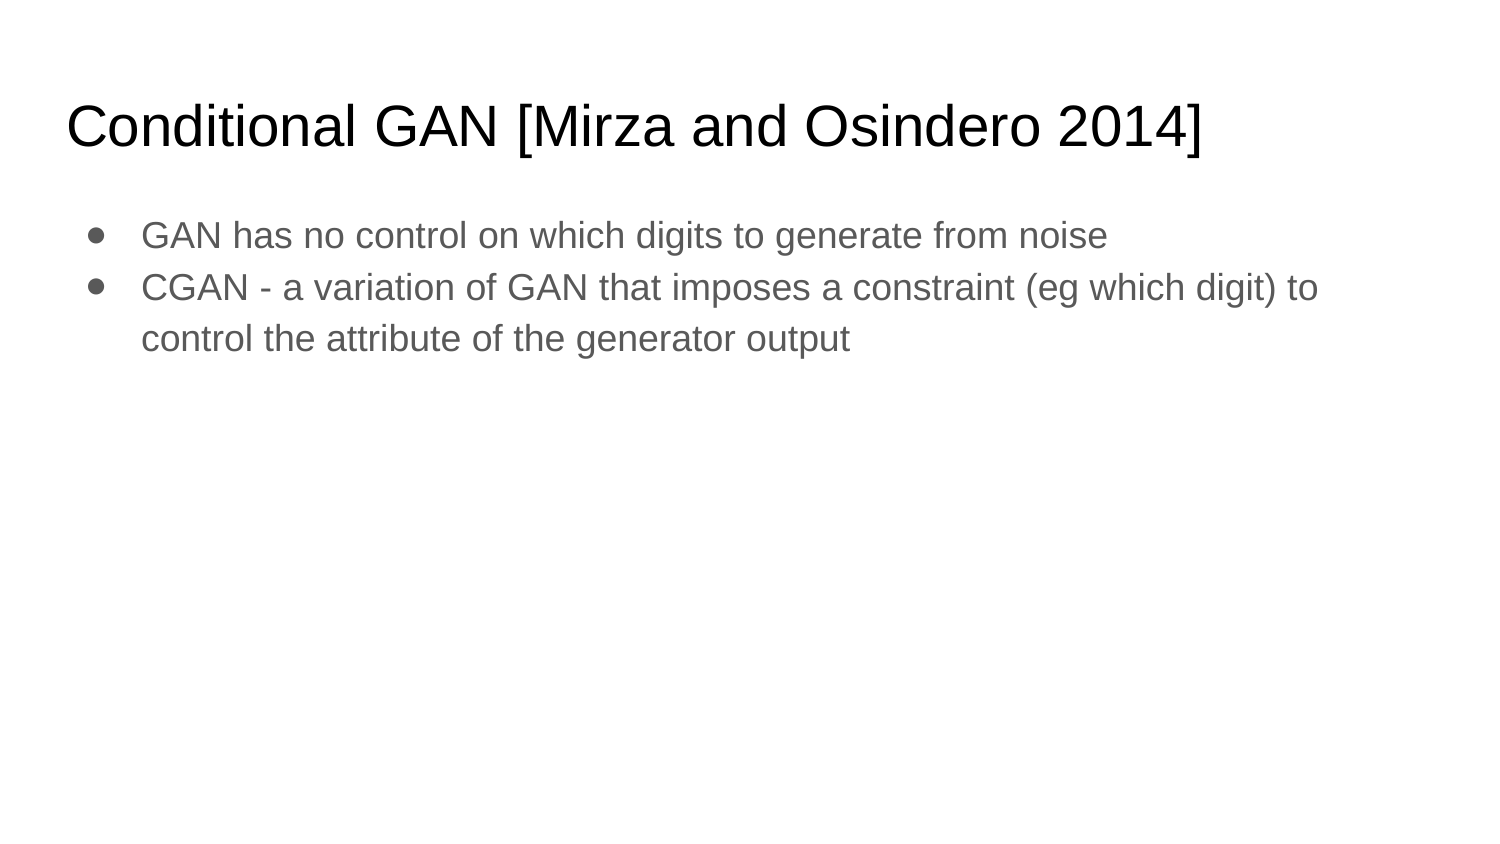

# Conditional GAN [Mirza and Osindero 2014]
GAN has no control on which digits to generate from noise
CGAN - a variation of GAN that imposes a constraint (eg which digit) to control the attribute of the generator output